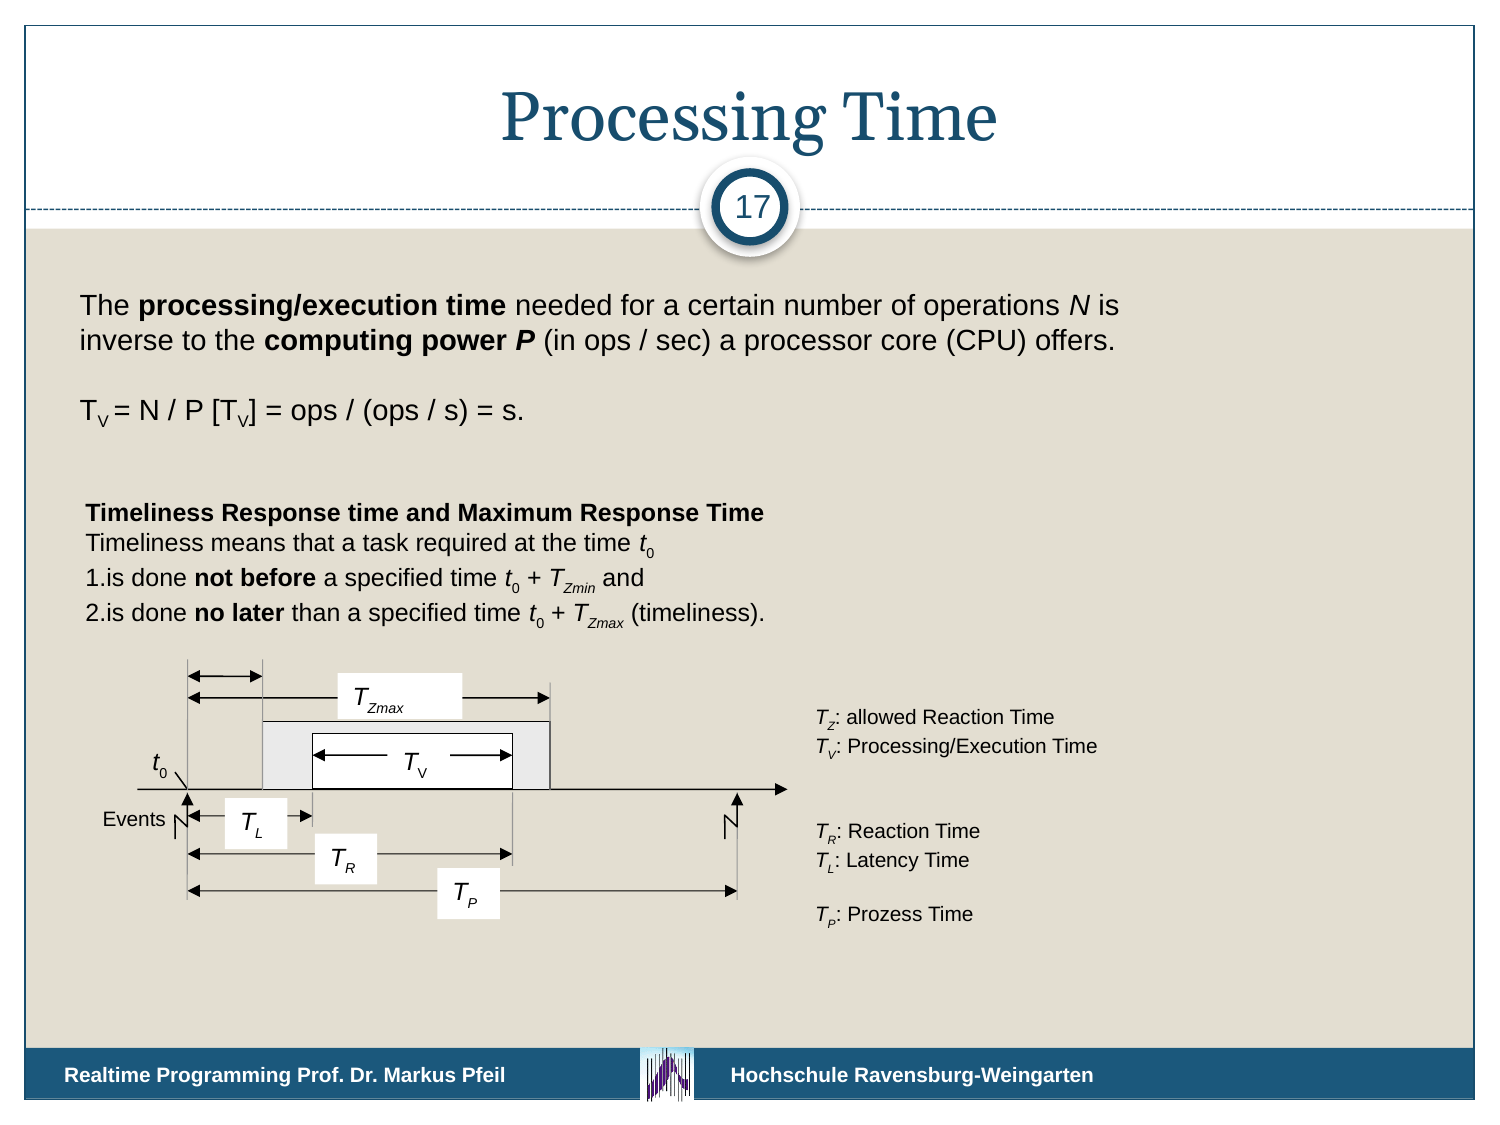

# Processing Time
17
The processing/execution time needed for a certain number of operations N is inverse to the computing power P (in ops / sec) a processor core (CPU) offers.

TV = N / P [TV] = ops / (ops / s) = s.

Timeliness Response time and Maximum Response Time
Timeliness means that a task required at the time t0
is done not before a specified time t0 + TZmin and
is done no later than a specified time t0 + TZmax (timeliness).

TZ: allowed Reaction Time
TV: Processing/Execution Time
TR: Reaction Time
TL: Latency Time
TP: Prozess Time
TZmax

t0
TV

Events
TL

TR

TP

Realtime Programming Prof. Dr. Markus Pfeil